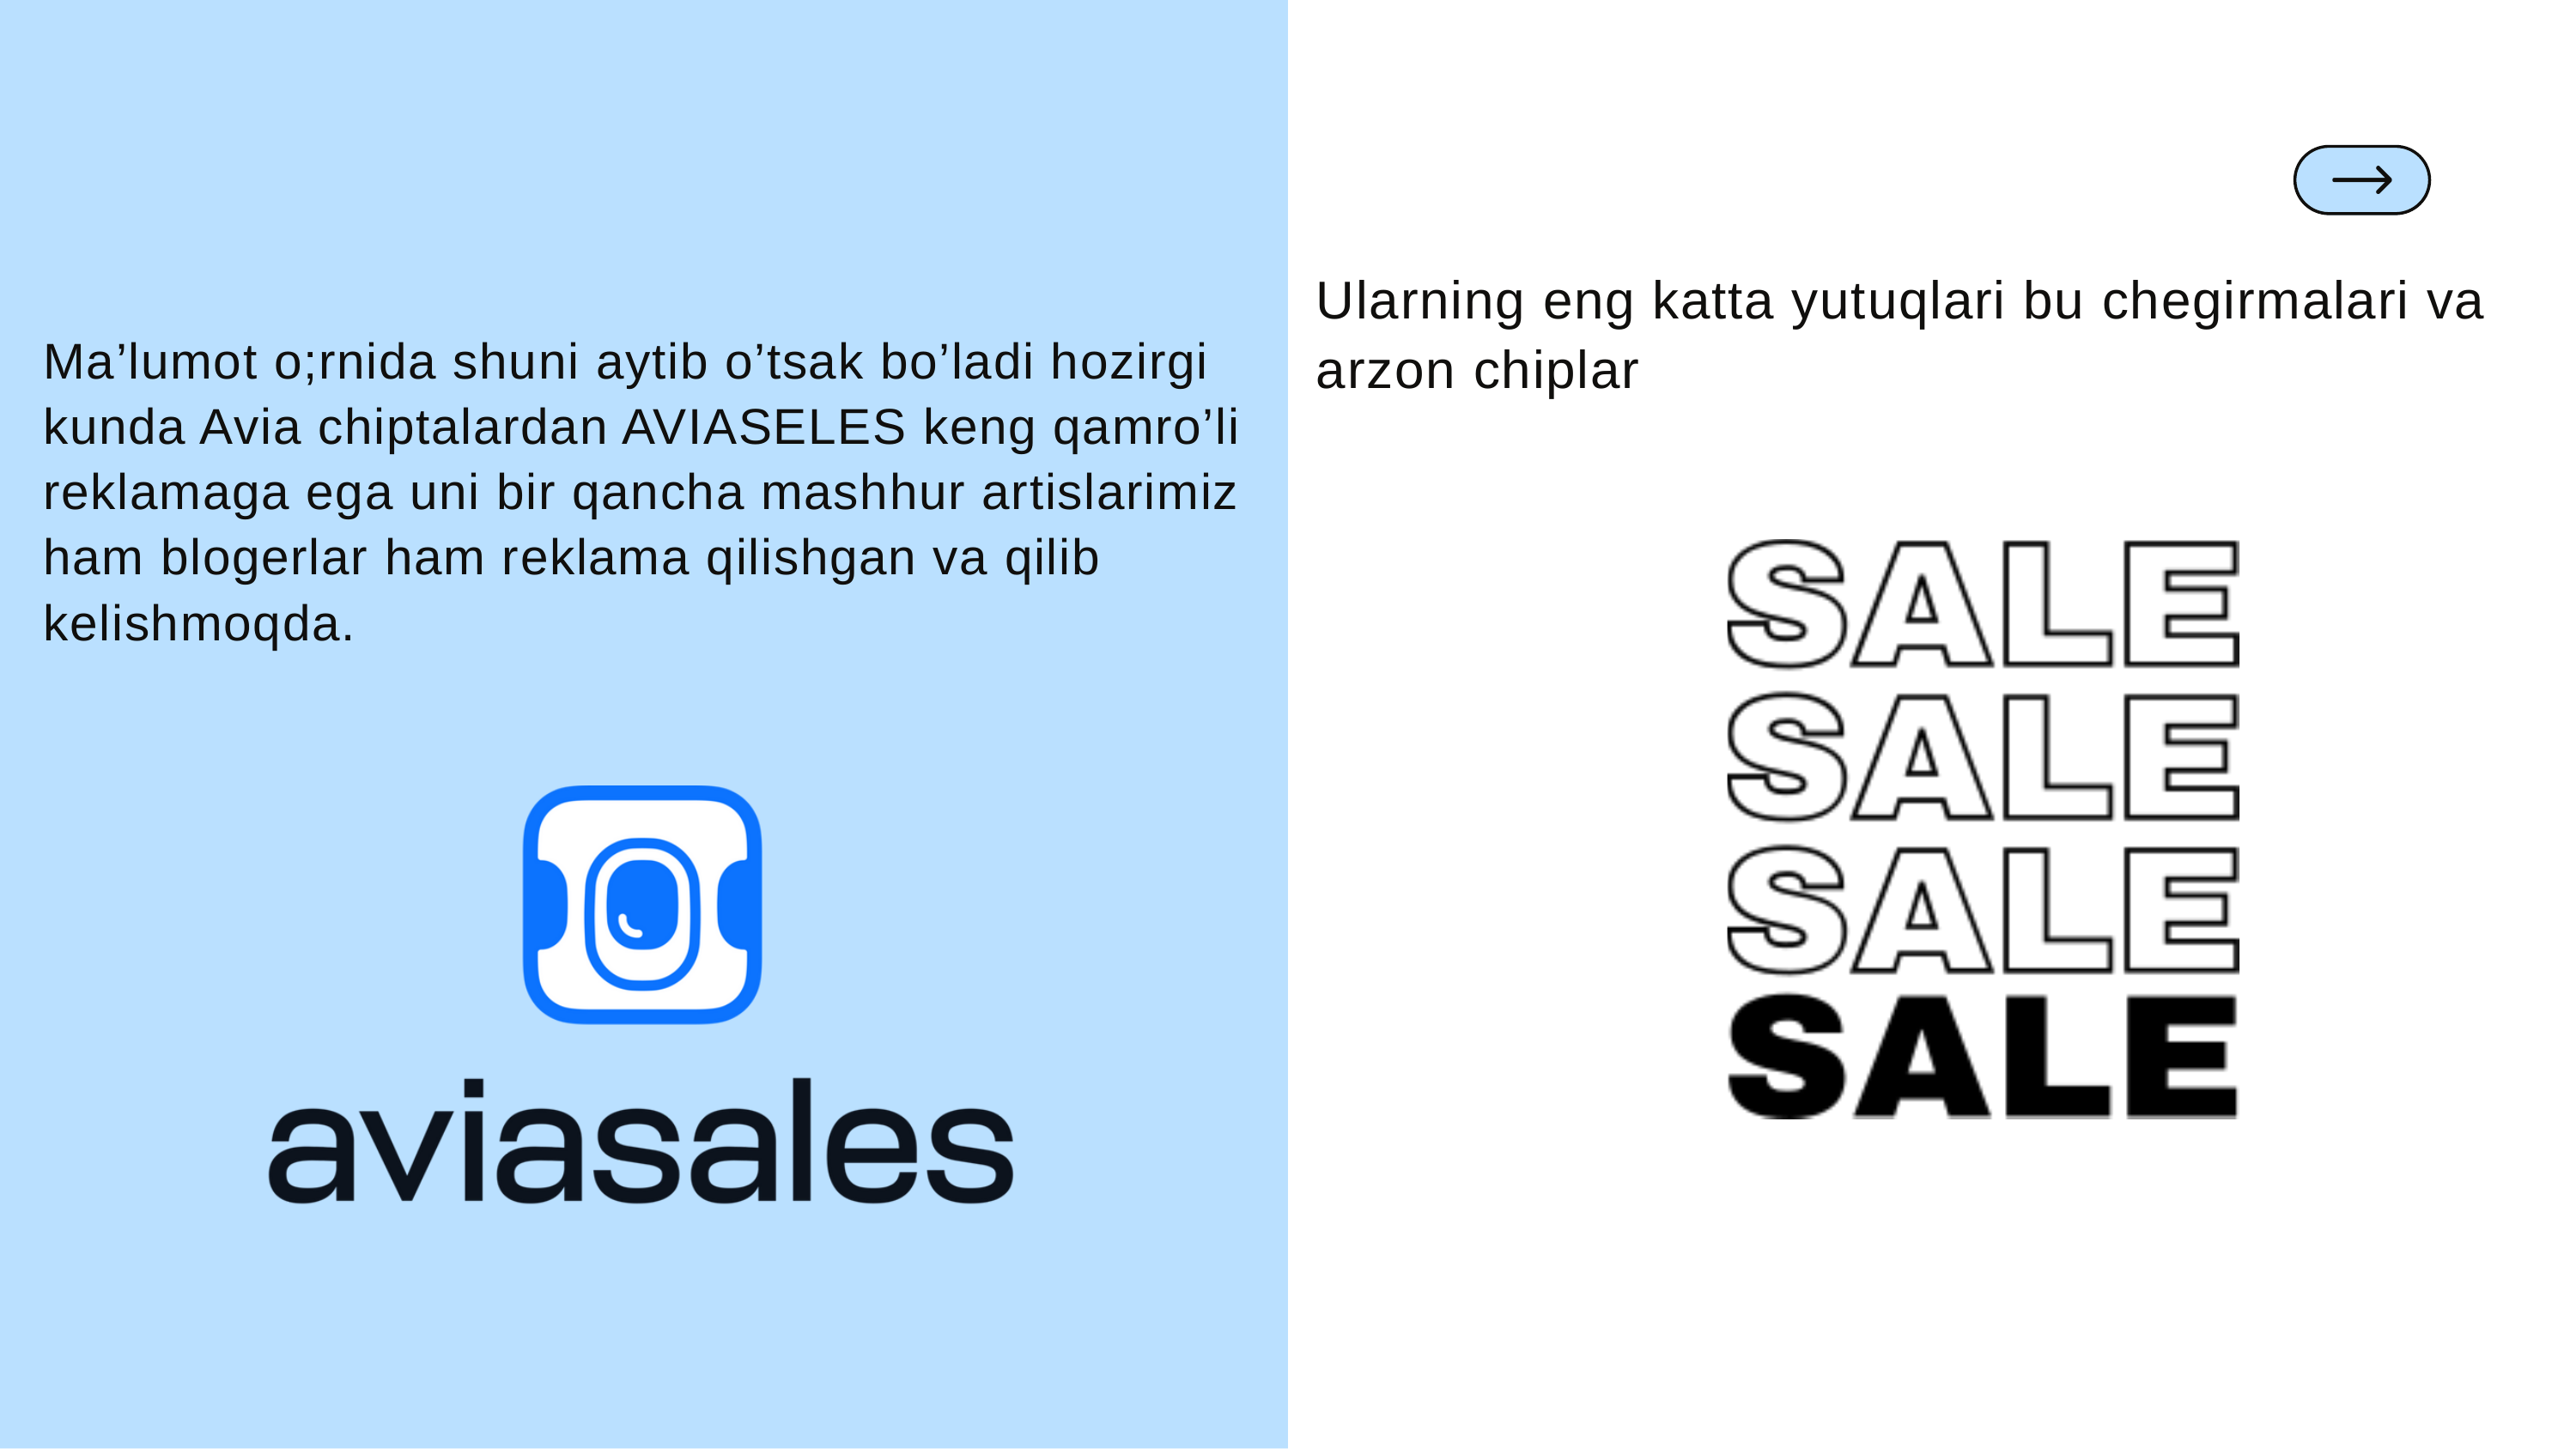

Ularning eng katta yutuqlari bu chegirmalari va arzon chiplar
Ma’lumot o;rnida shuni aytib o’tsak bo’ladi hozirgi kunda Avia chiptalardan AVIASELES keng qamro’li reklamaga ega uni bir qancha mashhur artislarimiz ham blogerlar ham reklama qilishgan va qilib kelishmoqda.